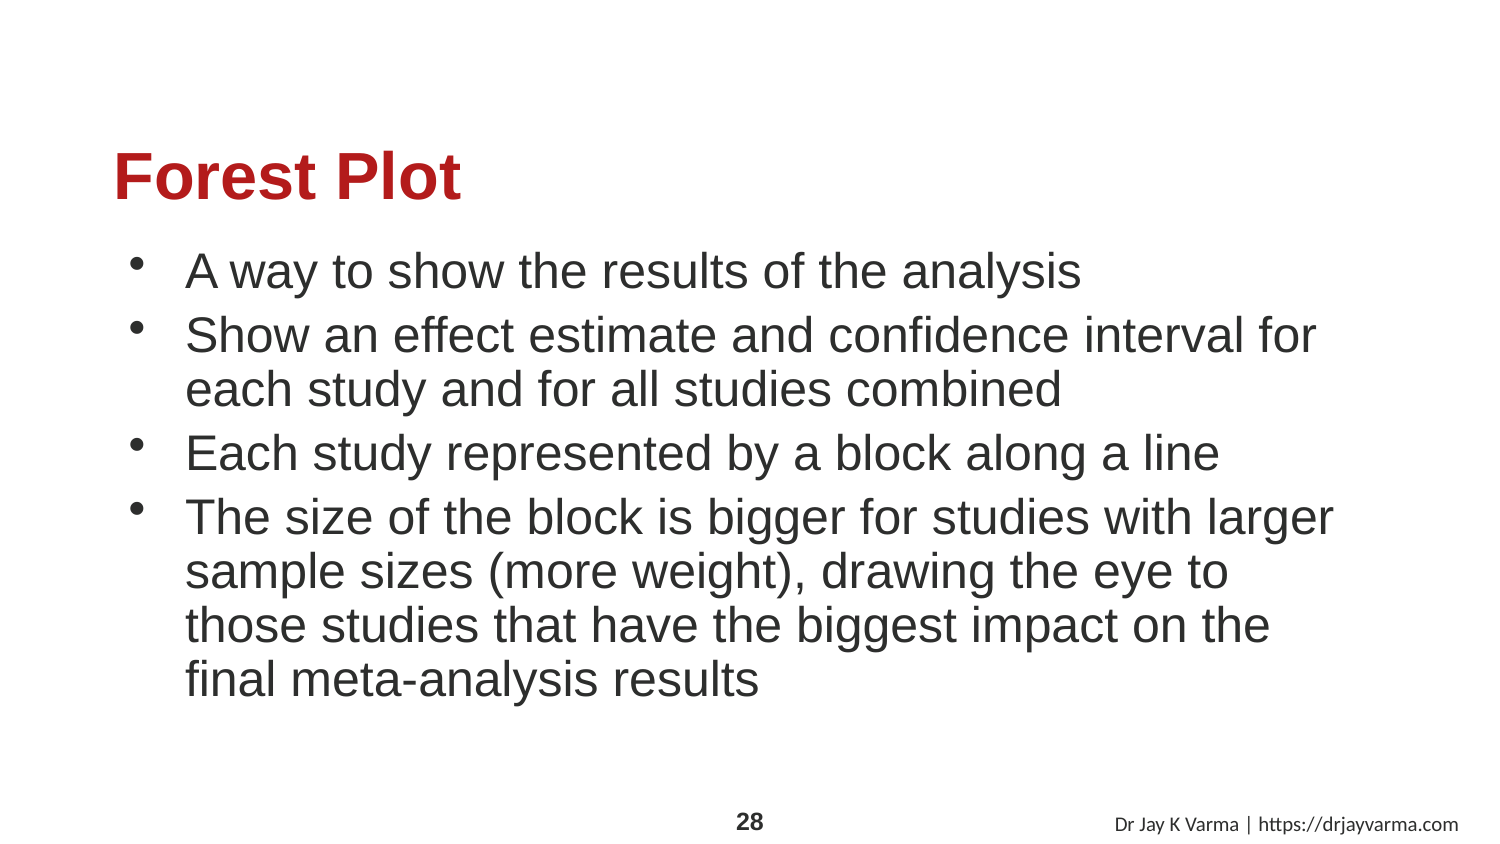

# Forest Plot
A way to show the results of the analysis
Show an effect estimate and confidence interval for each study and for all studies combined
Each study represented by a block along a line
The size of the block is bigger for studies with larger sample sizes (more weight), drawing the eye to those studies that have the biggest impact on the final meta-analysis results

Dr Jay K Varma | https://drjayvarma.com